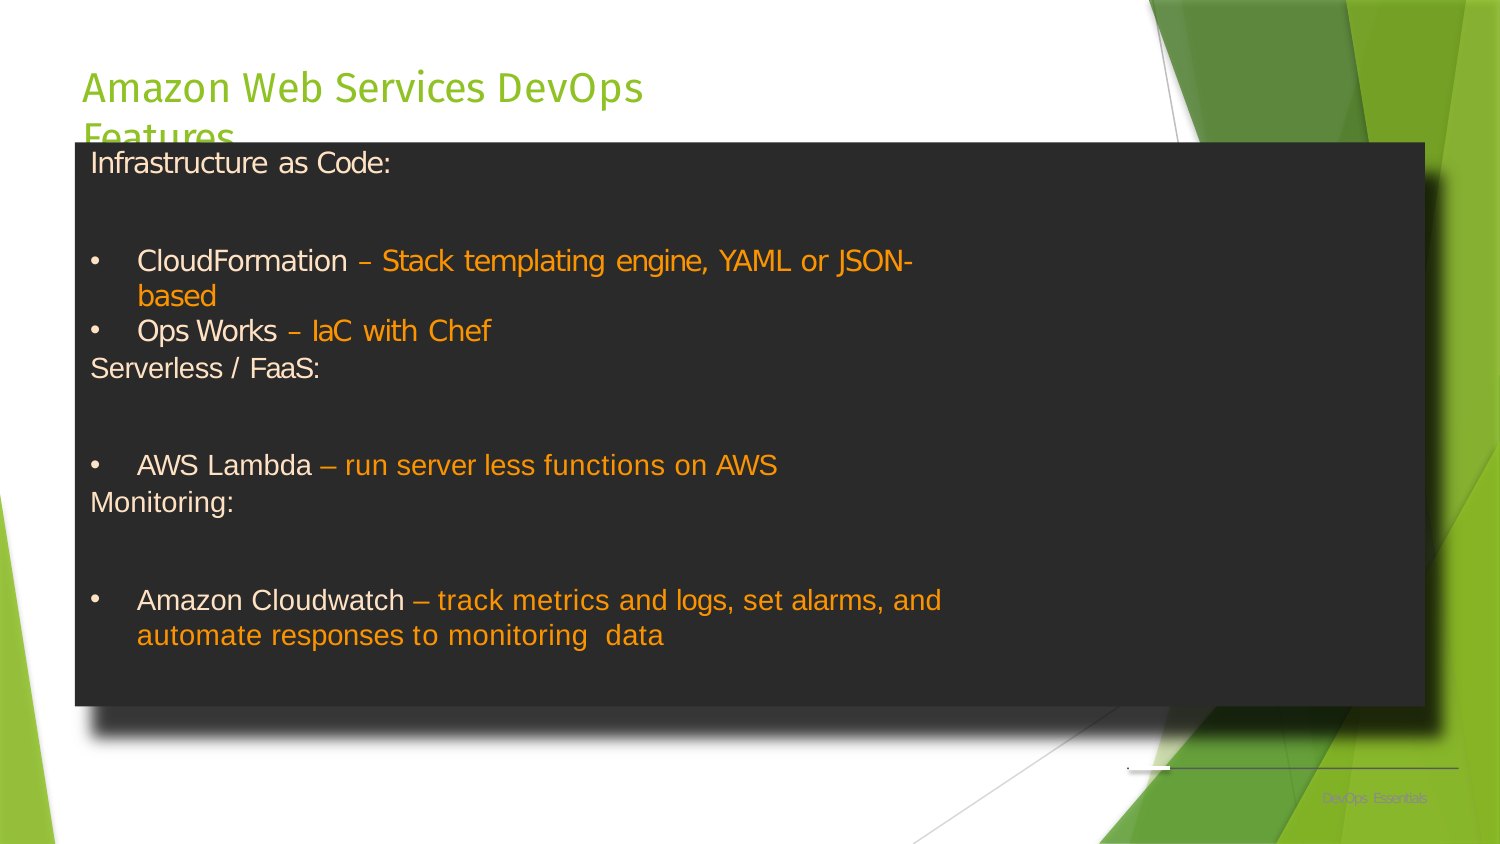

# Amazon Web Services DevOps Features

Infrastructure as Code:

CloudFormation – Stack templating engine, YAML or JSON-based
Ops Works – IaC with Chef
Serverless / FaaS:

AWS Lambda – run server less functions on AWS
Monitoring:

Amazon Cloudwatch – track metrics and logs, set alarms, and automate responses to monitoring  data

DevOps Essentials